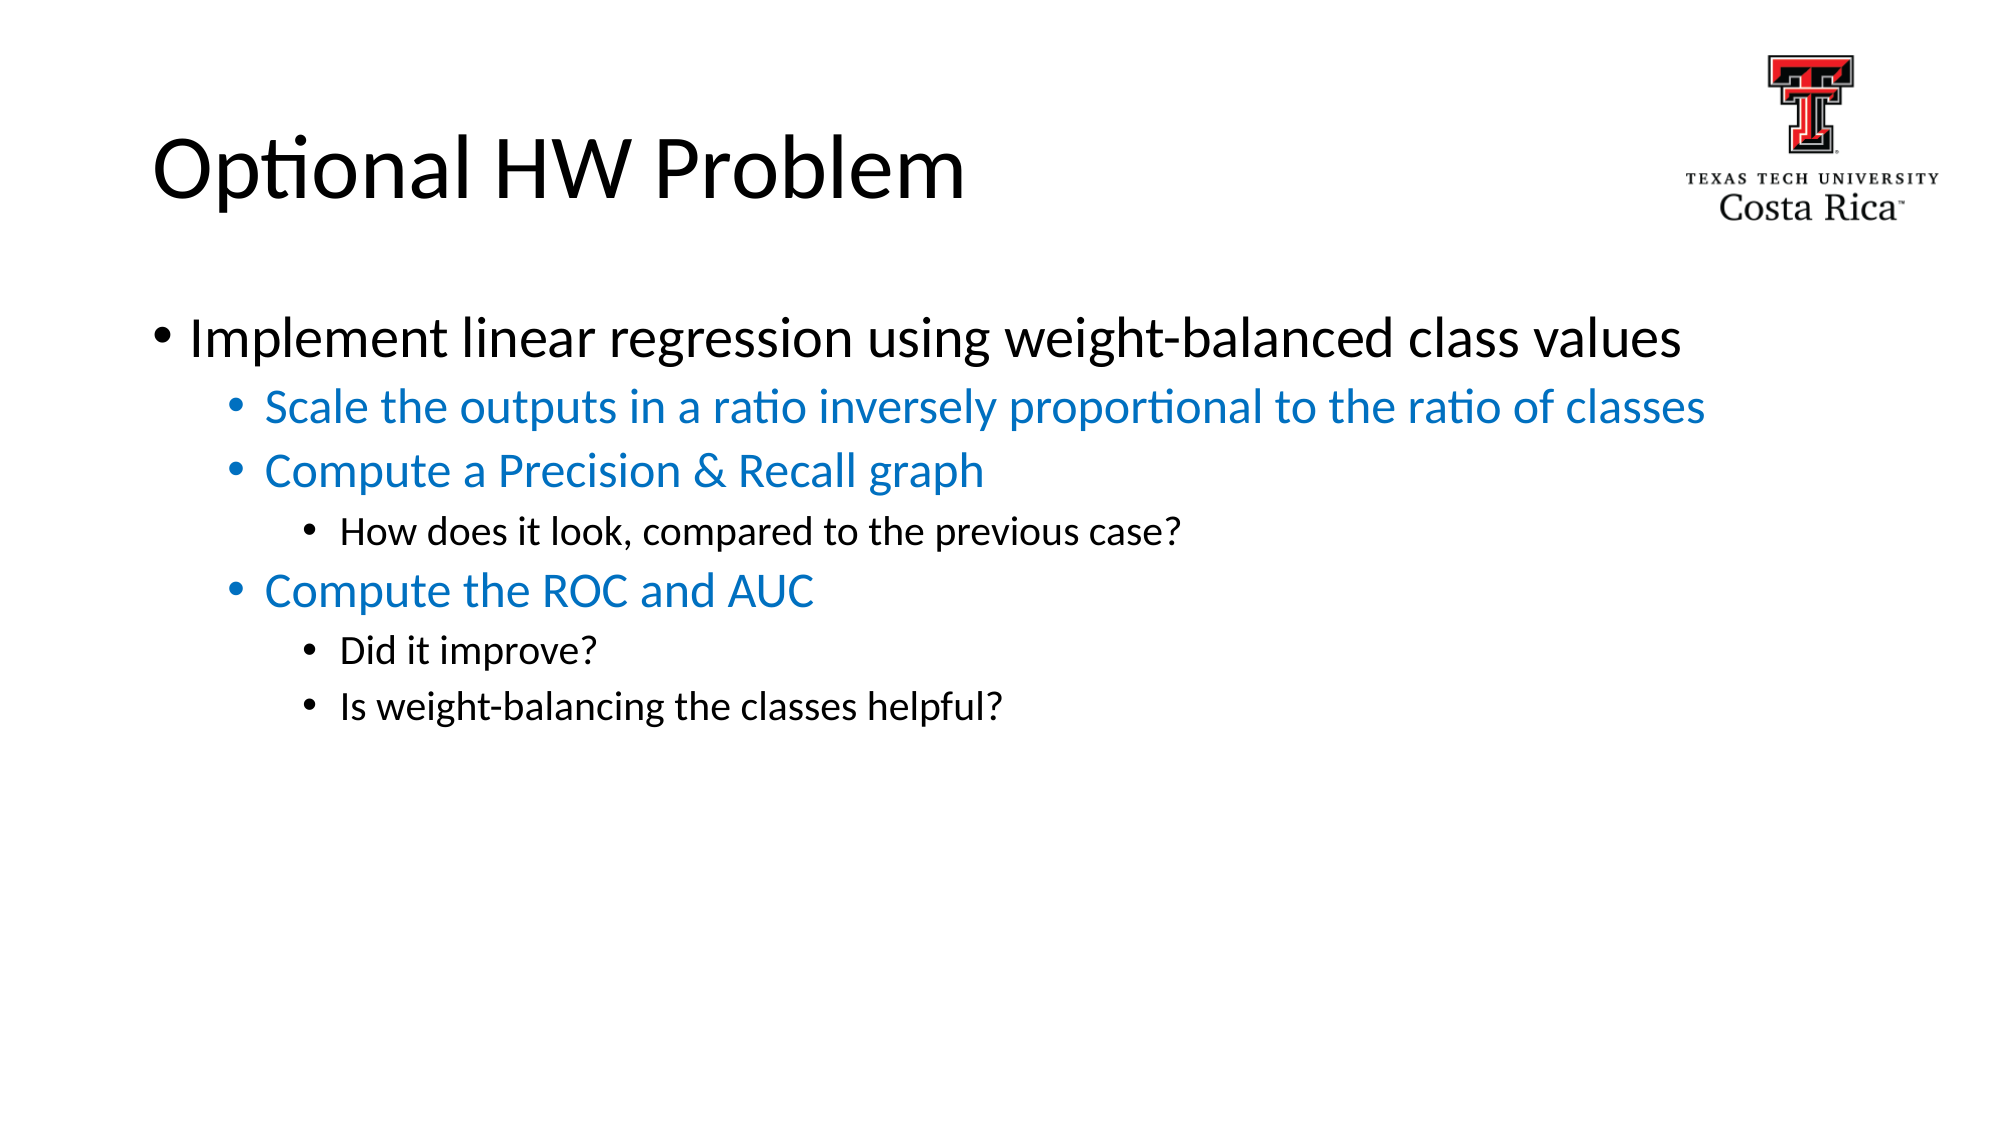

# Optional HW Problem
Implement linear regression using weight-balanced class values
Scale the outputs in a ratio inversely proportional to the ratio of classes
Compute a Precision & Recall graph
How does it look, compared to the previous case?
Compute the ROC and AUC
Did it improve?
Is weight-balancing the classes helpful?